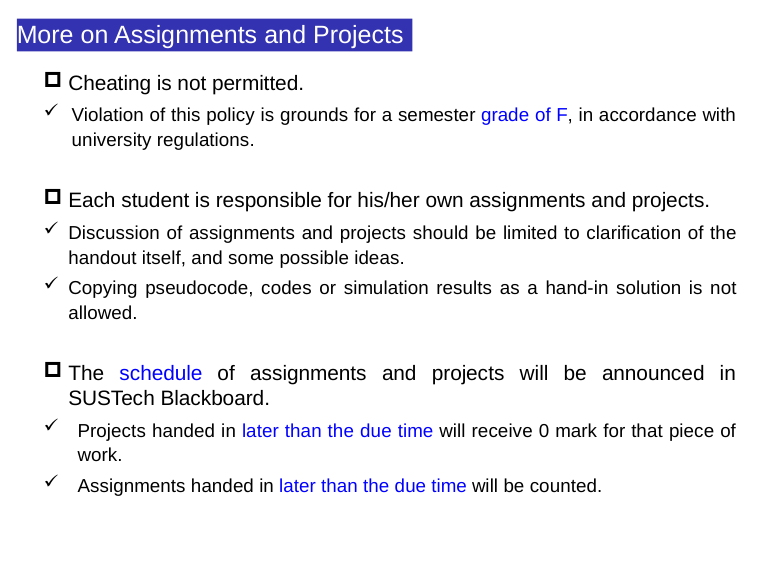

More on Assignments and Projects
Cheating is not permitted.
Violation of this policy is grounds for a semester grade of F, in accordance with university regulations.

Each student is responsible for his/her own assignments and projects.
Discussion of assignments and projects should be limited to clarification of the handout itself, and some possible ideas.
Copying pseudocode, codes or simulation results as a hand-in solution is not allowed.

The schedule of assignments and projects will be announced in SUSTech Blackboard.
Projects handed in later than the due time will receive 0 mark for that piece of work.
Assignments handed in later than the due time will be counted.